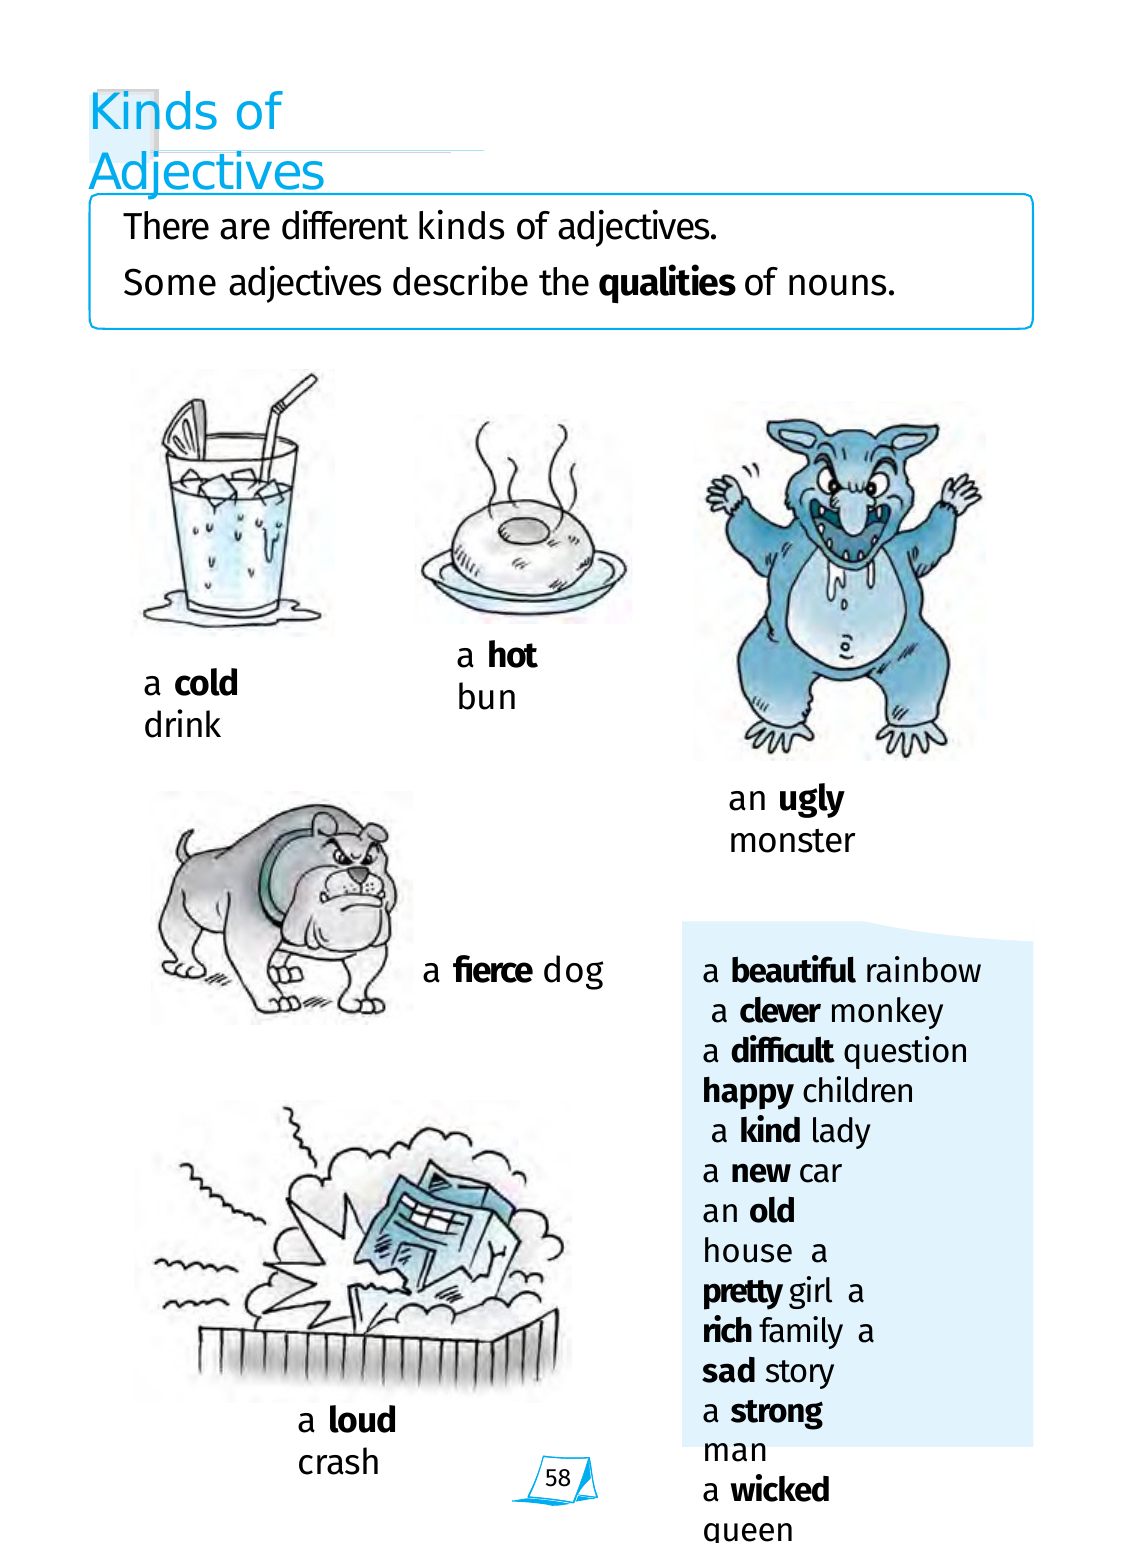

# Kinds of Adjectives

There are different kinds of adjectives.
Some adjectives describe the qualities of nouns.

a hot bun
a cold drink
an ugly monster

a beautiful rainbow  a clever monkey
a difficult question
happy children  a kind lady
a new car  an old house  a pretty girl  a rich family  a sad story
a strong man
a wicked queen
a fierce dog

a loud crash
58